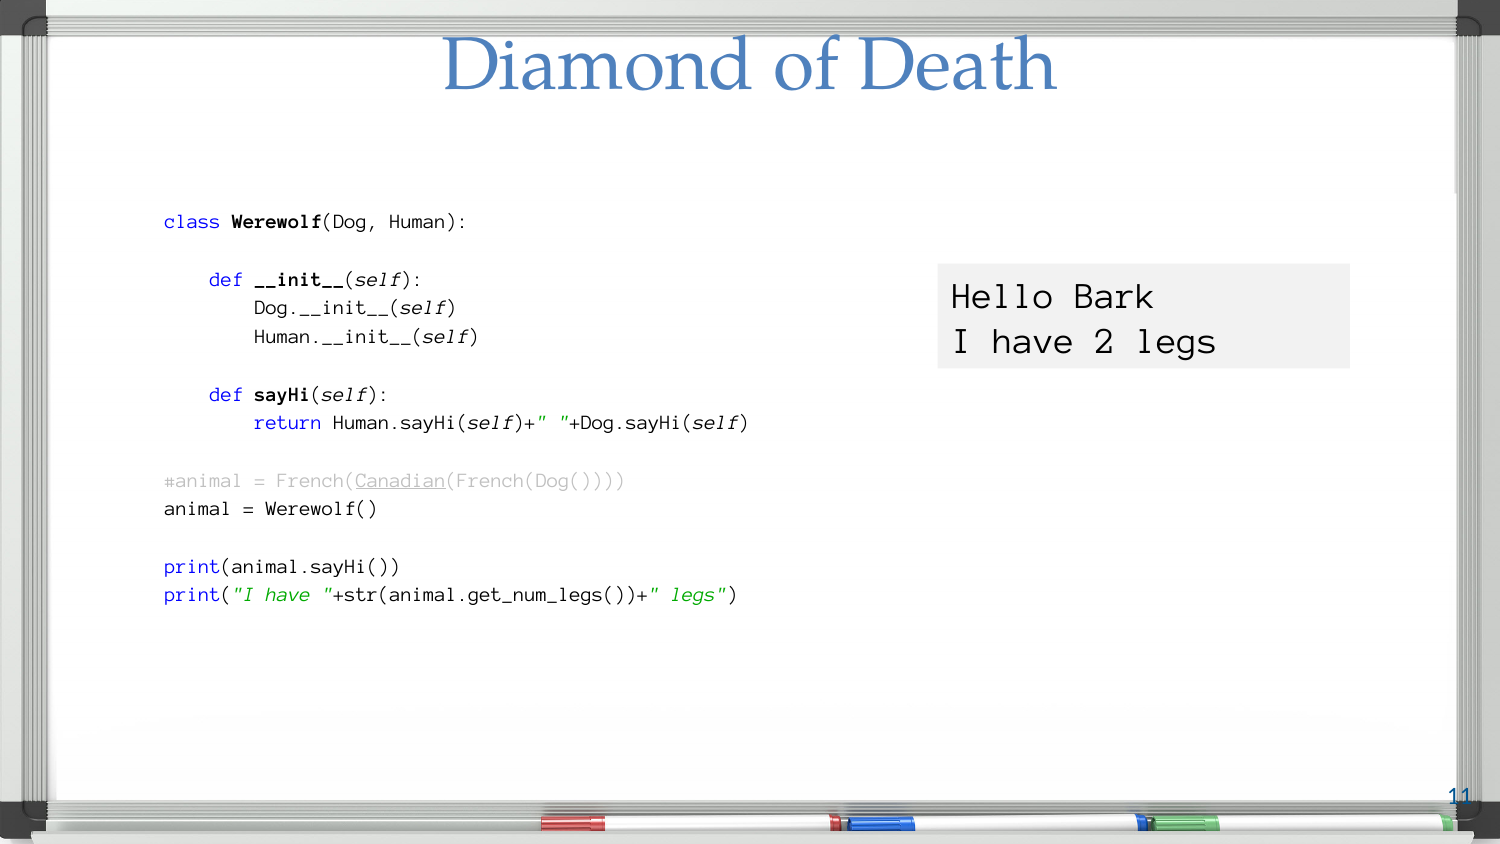

# Diamond of Death
class Werewolf(Dog, Human):

    def __init__(self):
        Dog.__init__(self)
        Human.__init__(self)

    def sayHi(self):
        return Human.sayHi(self)+" "+Dog.sayHi(self)

#animal = French(Canadian(French(Dog())))
animal = Werewolf()

print(animal.sayHi())
print("I have "+str(animal.get_num_legs())+" legs")
Hello Bark
I have 2 legs
11